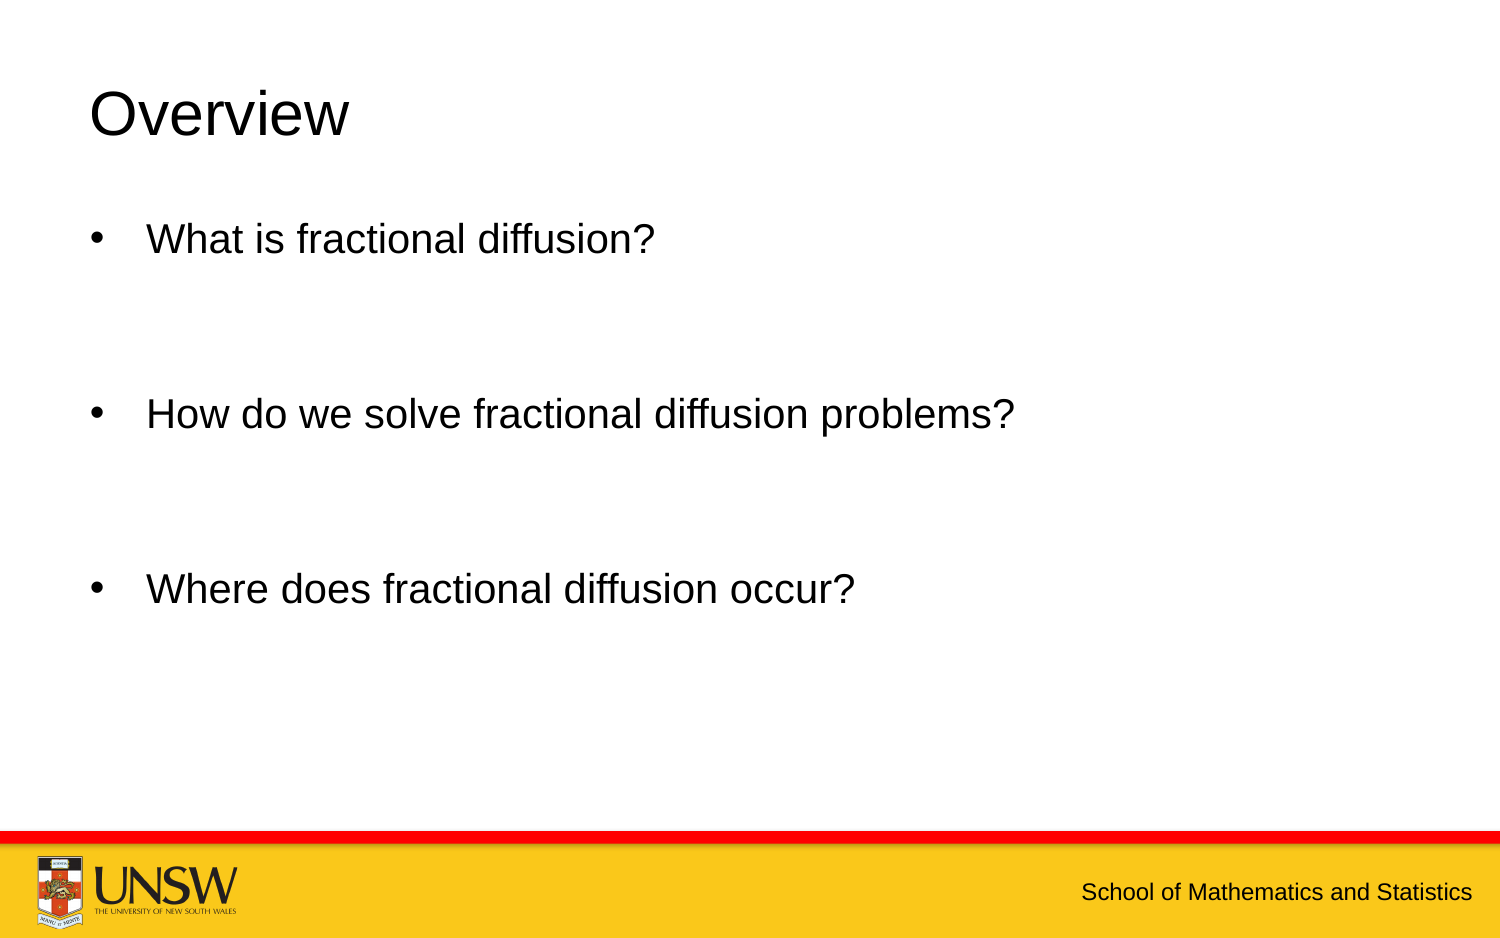

# Overview
What is fractional diffusion?

How do we solve fractional diffusion problems?

Where does fractional diffusion occur?